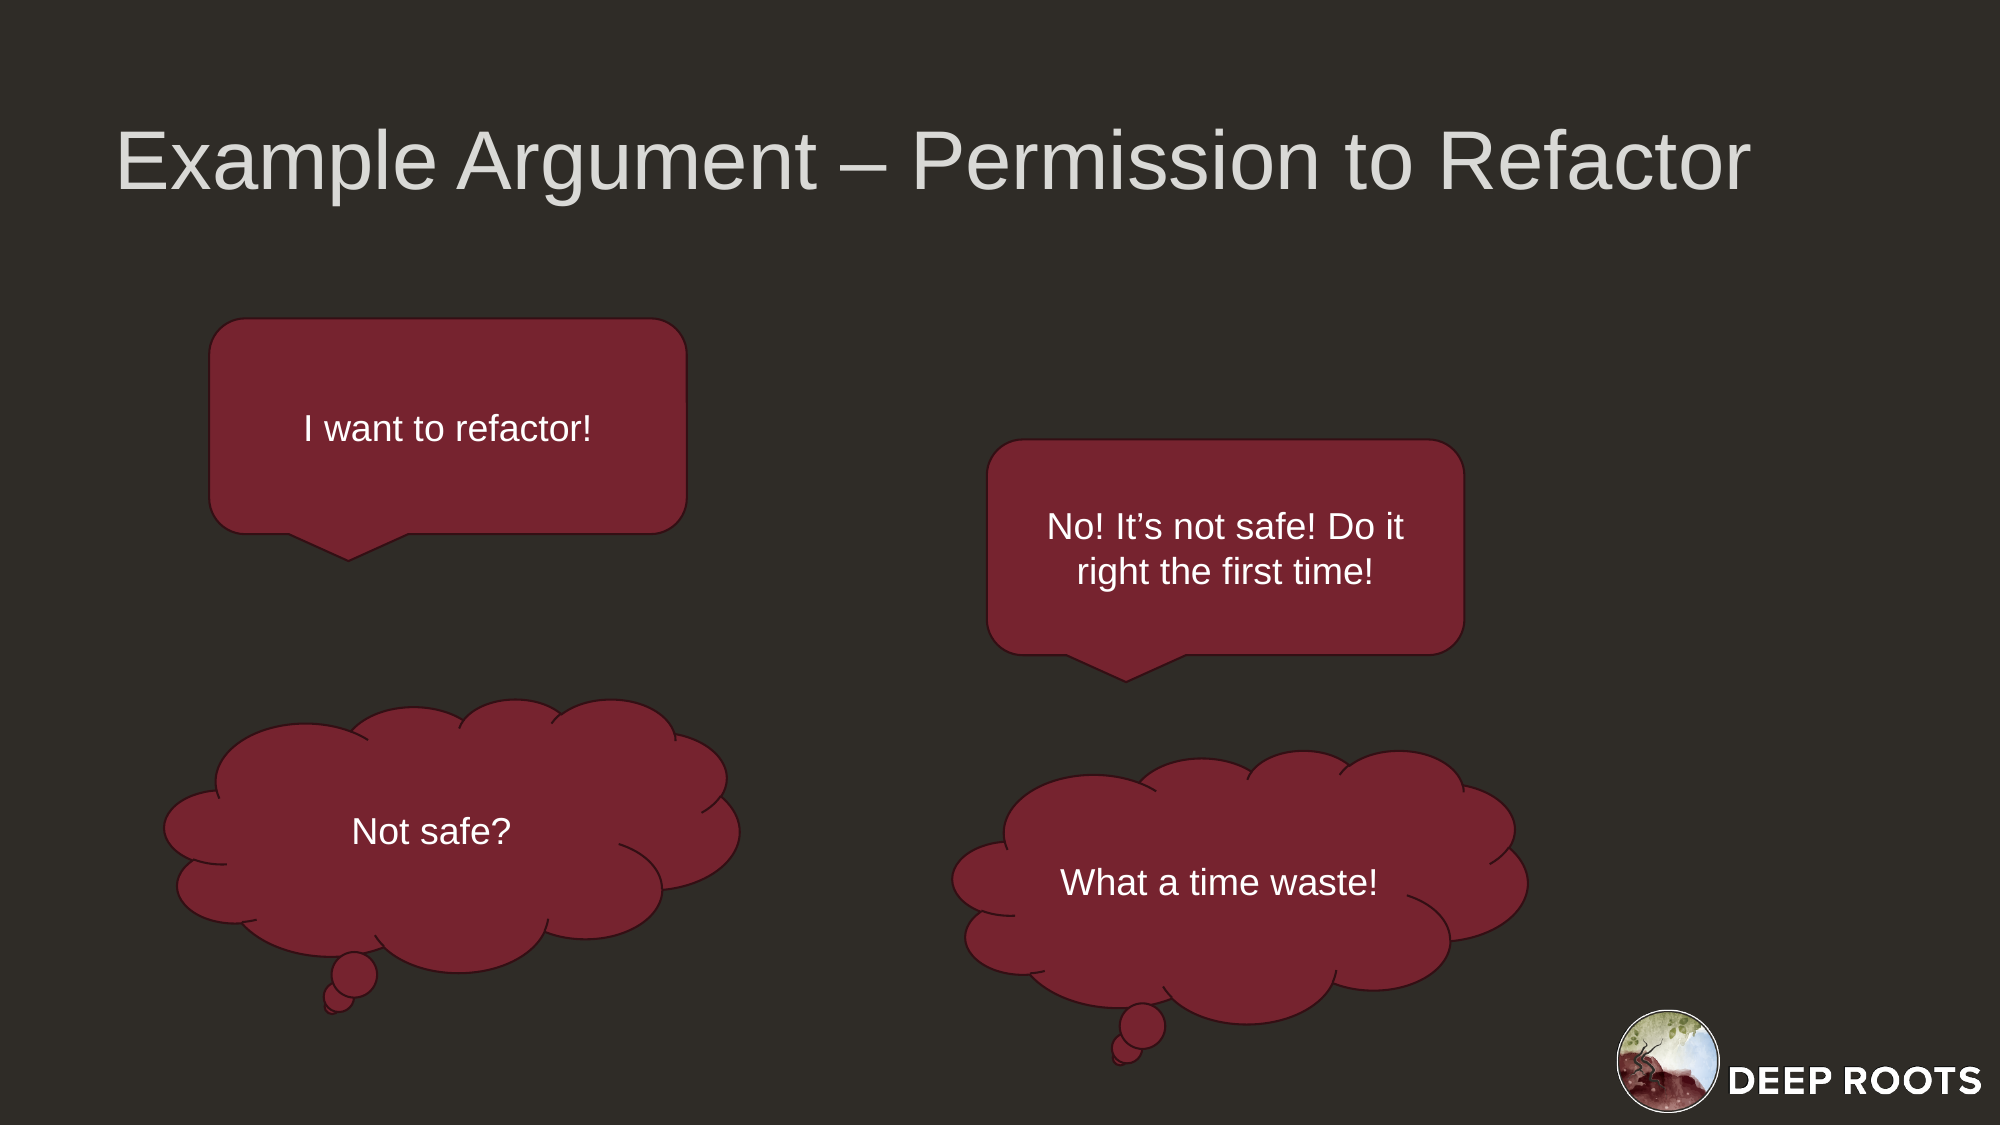

# Example Argument – Permission to Refactor
I want to refactor!
No! It’s not safe! Do it right the first time!
Not safe?
What a time waste!